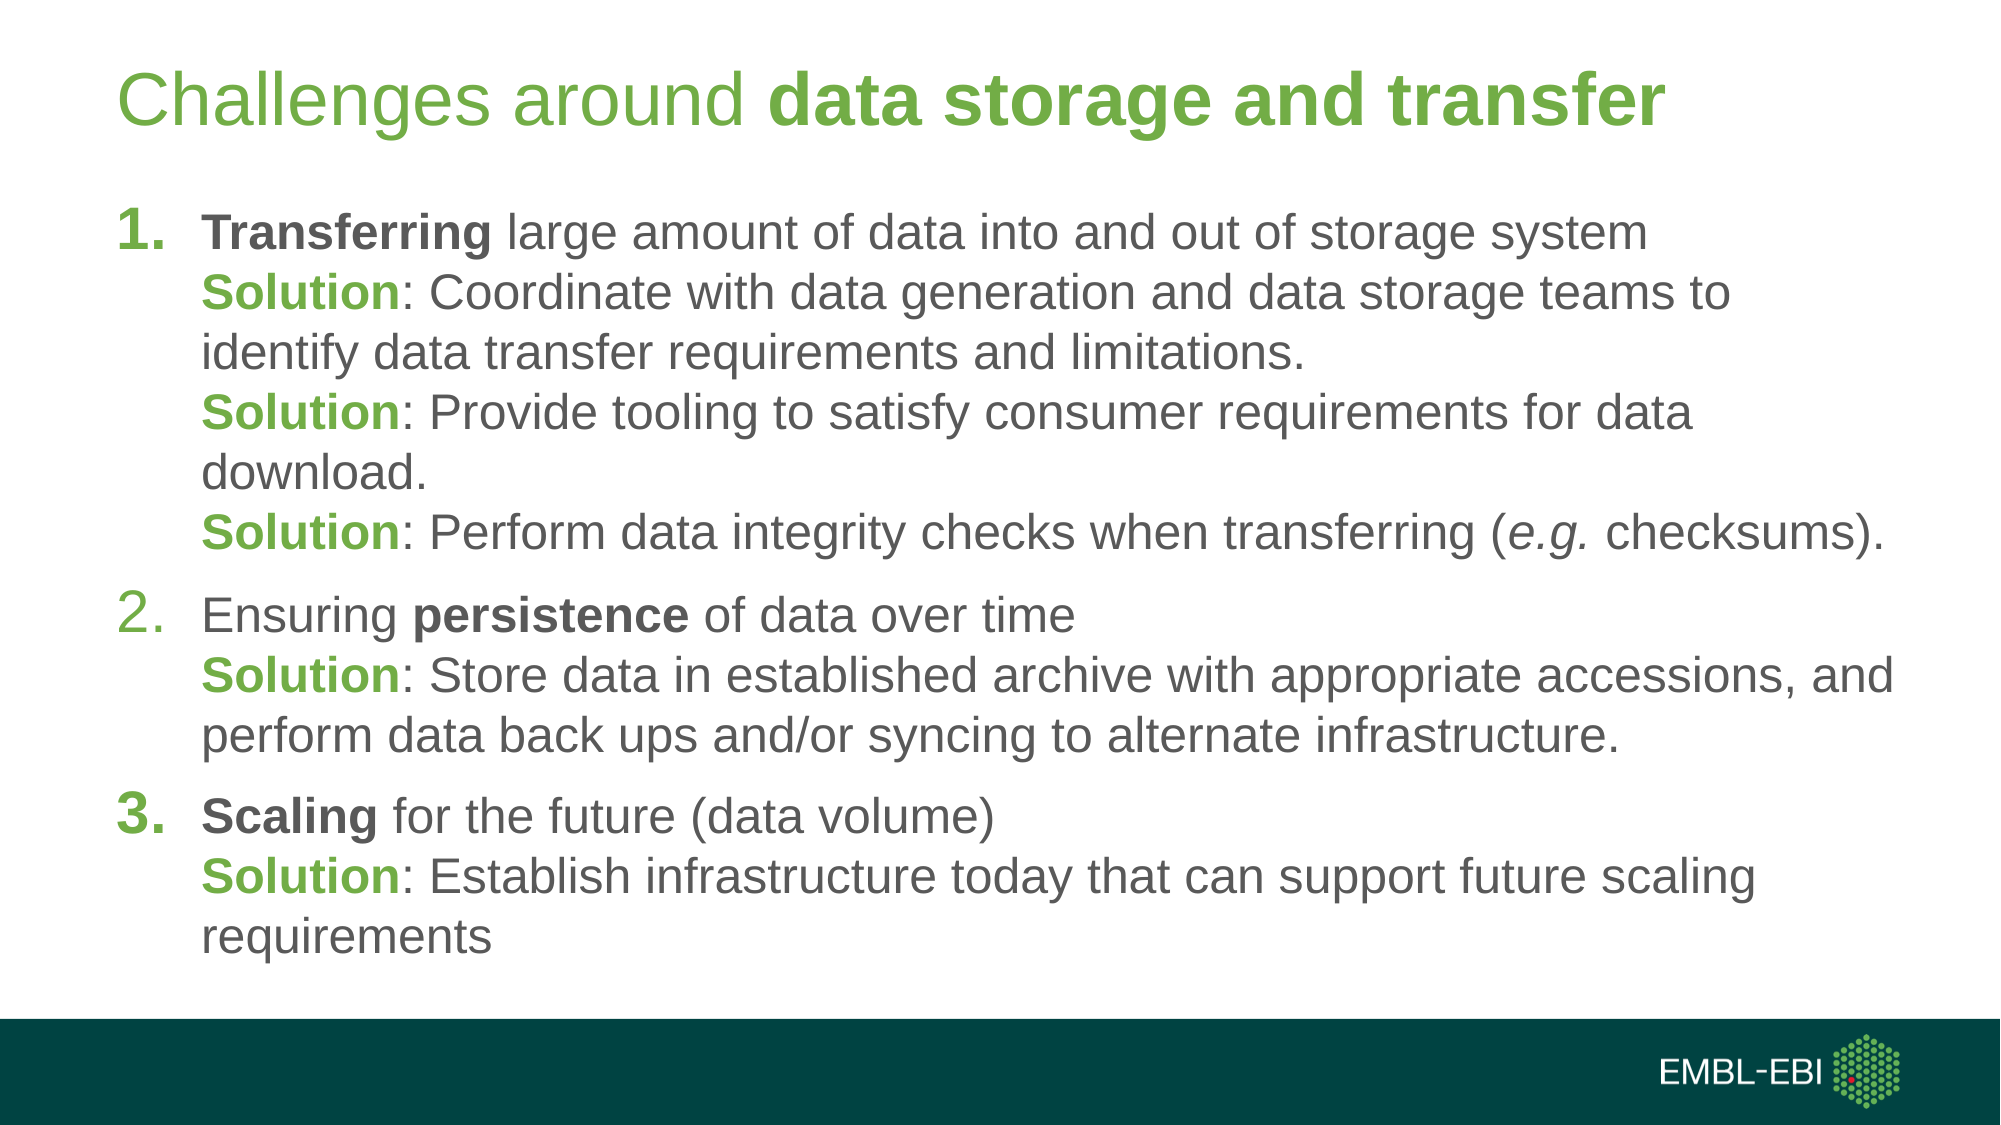

# Challenges around data storage and transfer
Transferring large amount of data into and out of storage system
Solution: Coordinate with data generation and data storage teams to identify data transfer requirements and limitations.
Solution: Provide tooling to satisfy consumer requirements for data download.
Solution: Perform data integrity checks when transferring (e.g. checksums).
Ensuring persistence of data over time
Solution: Store data in established archive with appropriate accessions, and perform data back ups and/or syncing to alternate infrastructure.
Scaling for the future (data volume)
Solution: Establish infrastructure today that can support future scaling requirements